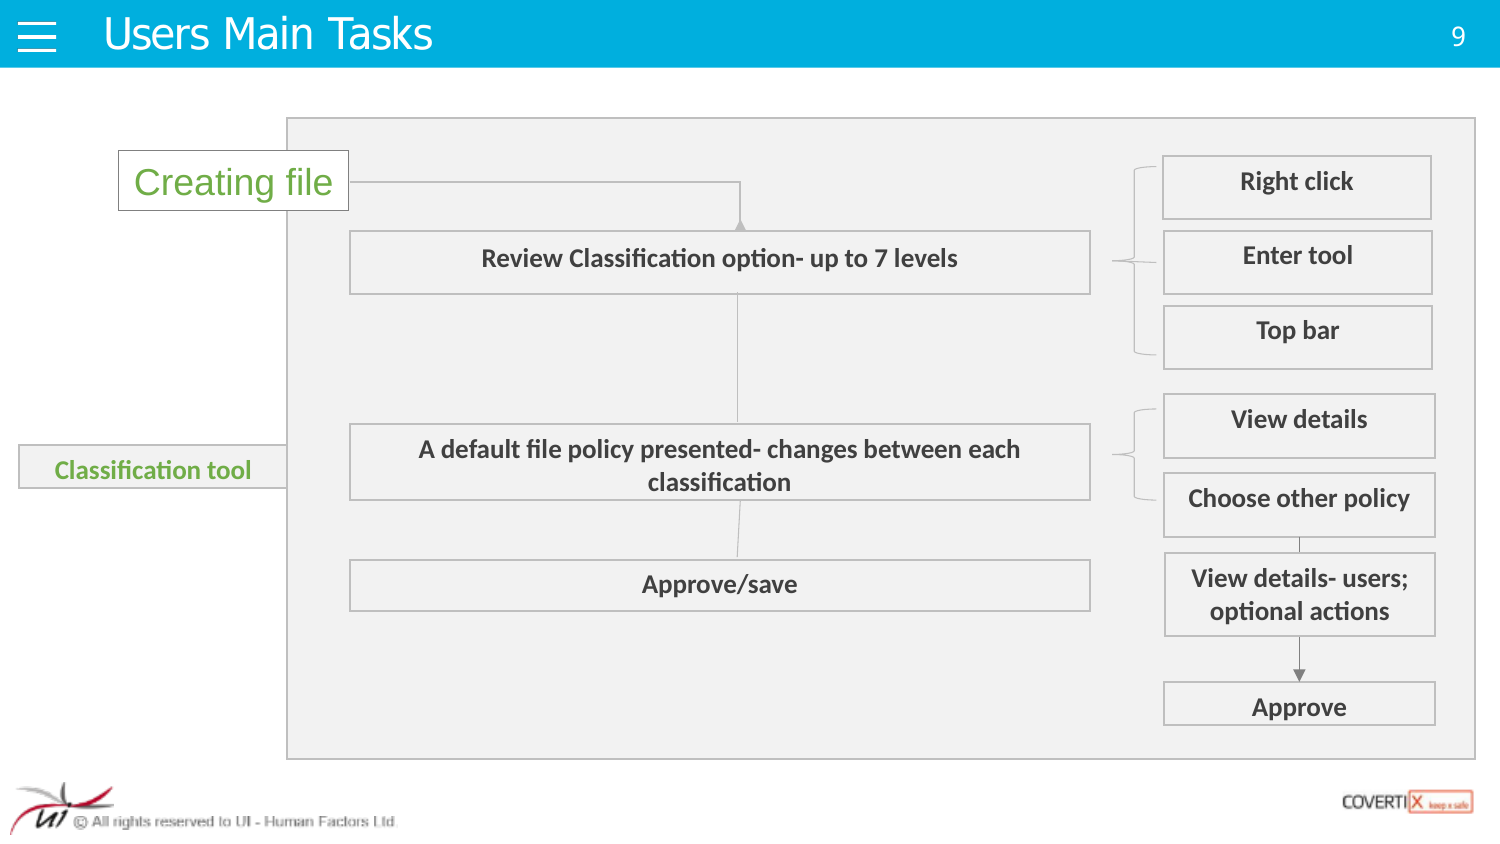

Users Main Tasks

Creating file
Right click

Enter tool
Top bar

Review Classification option- up to 7 levels
View details

A default file policy presented- changes between each classification
Classification tool
Choose other policy
View details- users; optional actions
Approve/save
Approve